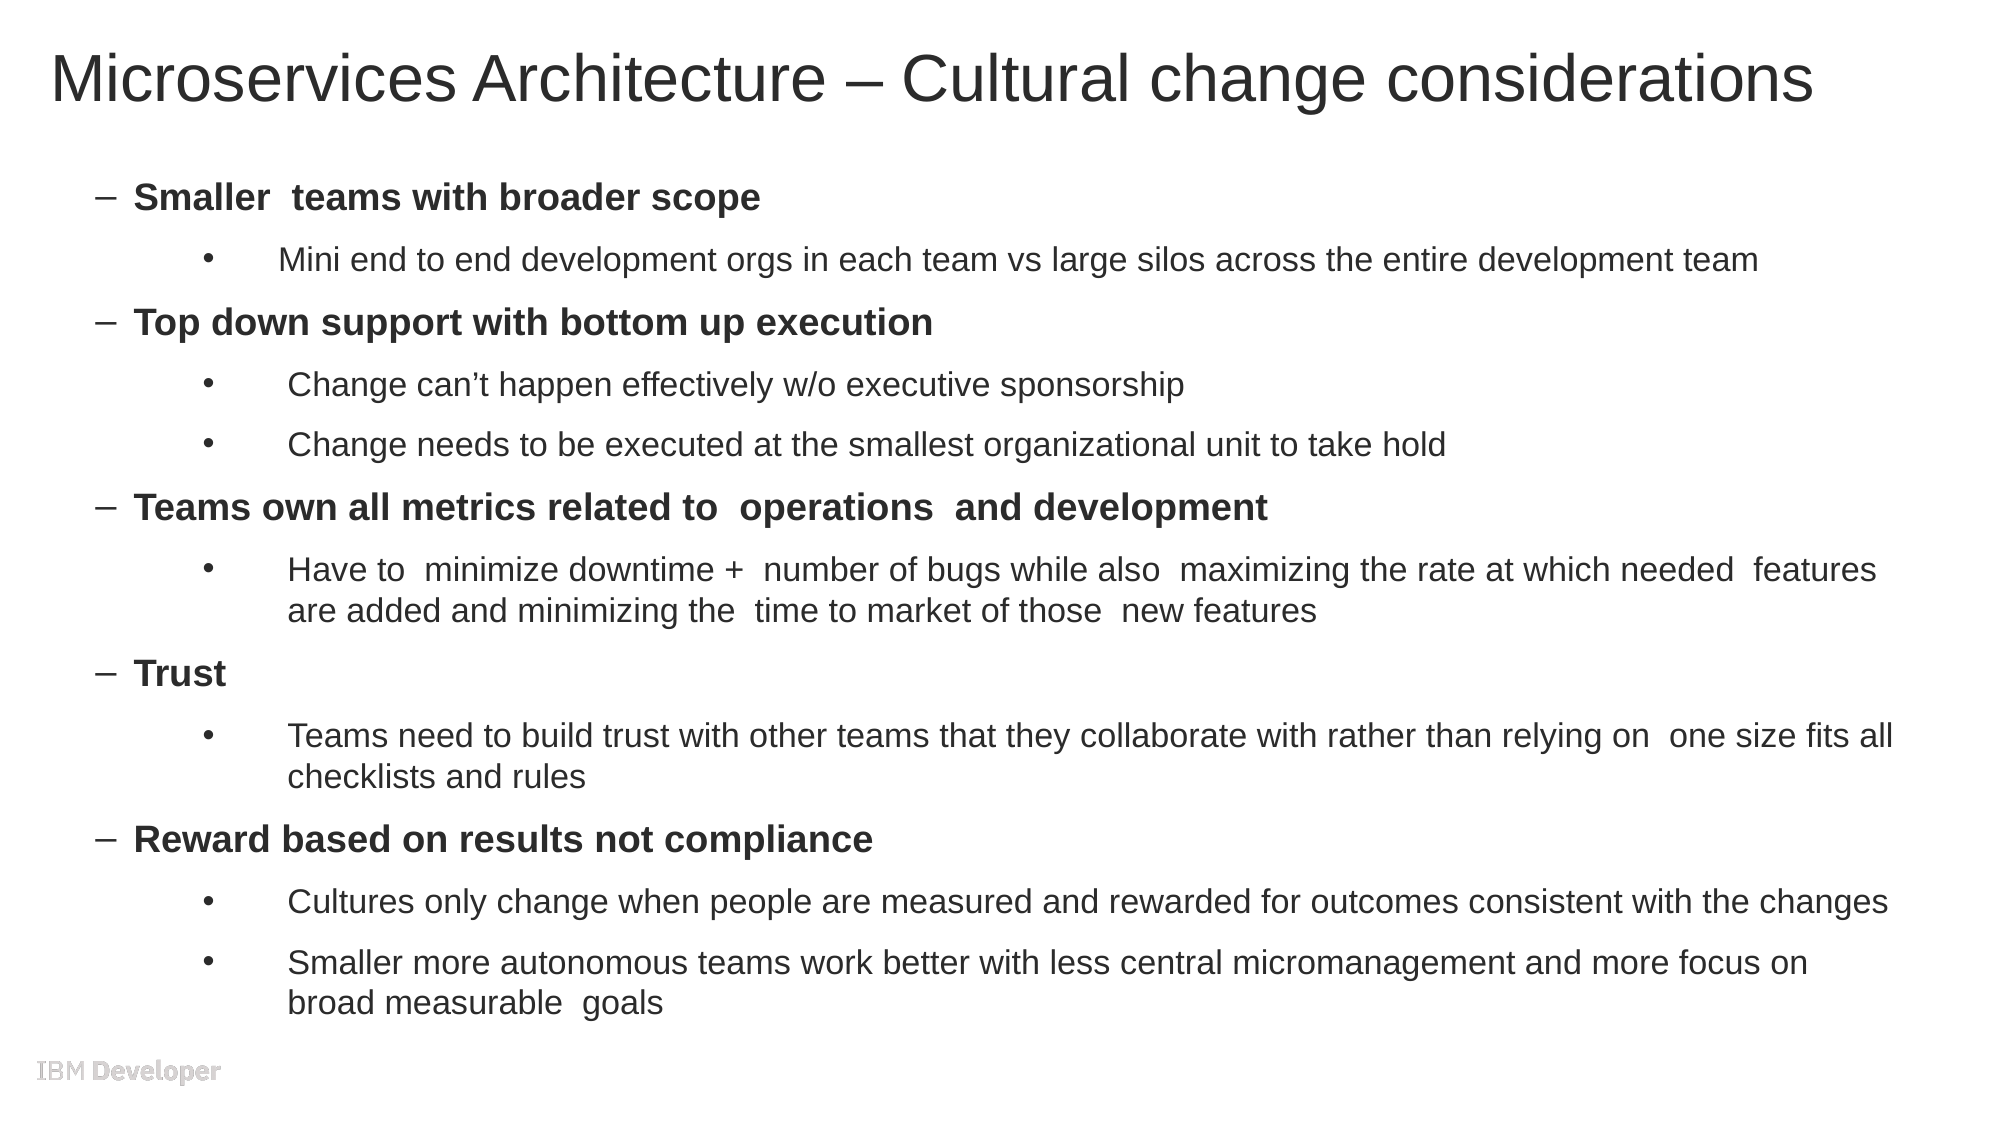

# Microservices Architecture – Cultural change considerations
Smaller  teams with broader scope
Mini end to end development orgs in each team vs large silos across the entire development team
Top down support with bottom up execution
Change can’t happen effectively w/o executive sponsorship
Change needs to be executed at the smallest organizational unit to take hold
Teams own all metrics related to  operations  and development
Have to  minimize downtime +  number of bugs while also  maximizing the rate at which needed  features are added and minimizing the  time to market of those  new features
Trust
Teams need to build trust with other teams that they collaborate with rather than relying on  one size fits all  checklists and rules
Reward based on results not compliance
Cultures only change when people are measured and rewarded for outcomes consistent with the changes
Smaller more autonomous teams work better with less central micromanagement and more focus on broad measurable  goals